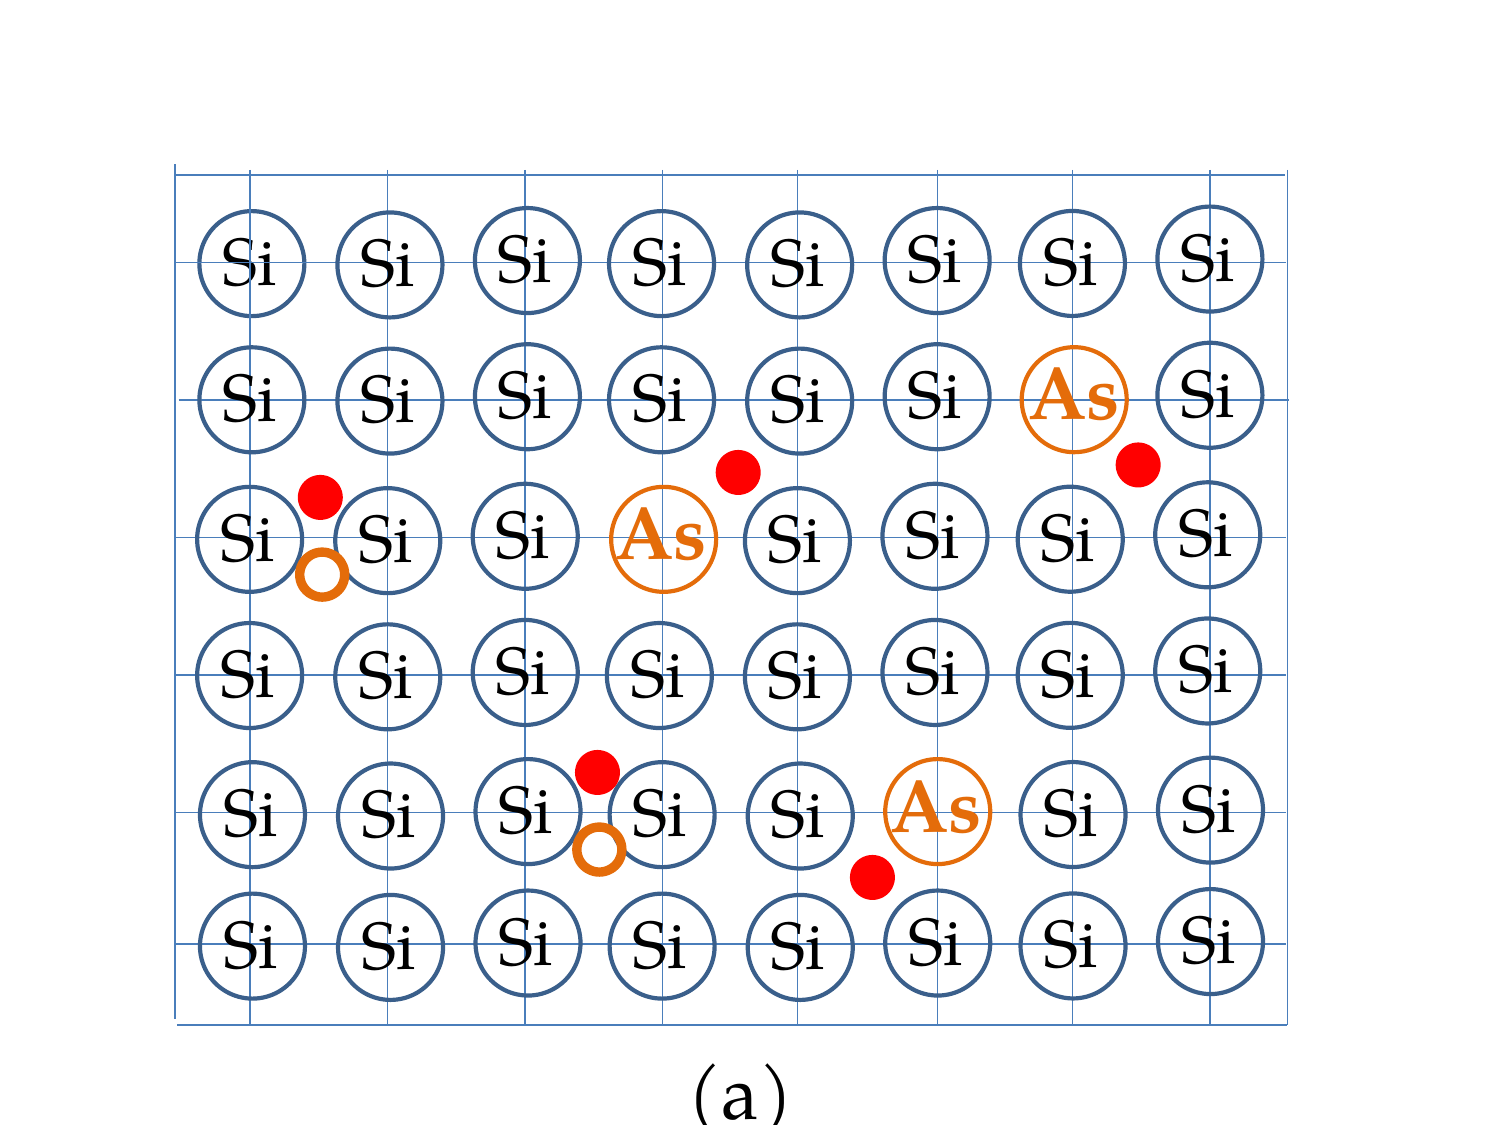

Si

Si

Si

Si

Si

Si

Si

Si
As

Si

Si

Si

Si

Si

Si

Si

As

Si

Si

Si

Si

Si

Si

Si

Si

Si

Si

Si

Si

Si

Si

Si

As

Si

Si

Si

Si

Si

Si

Si

Si

Si

Si

Si

Si

Si

Si

Si
(a)